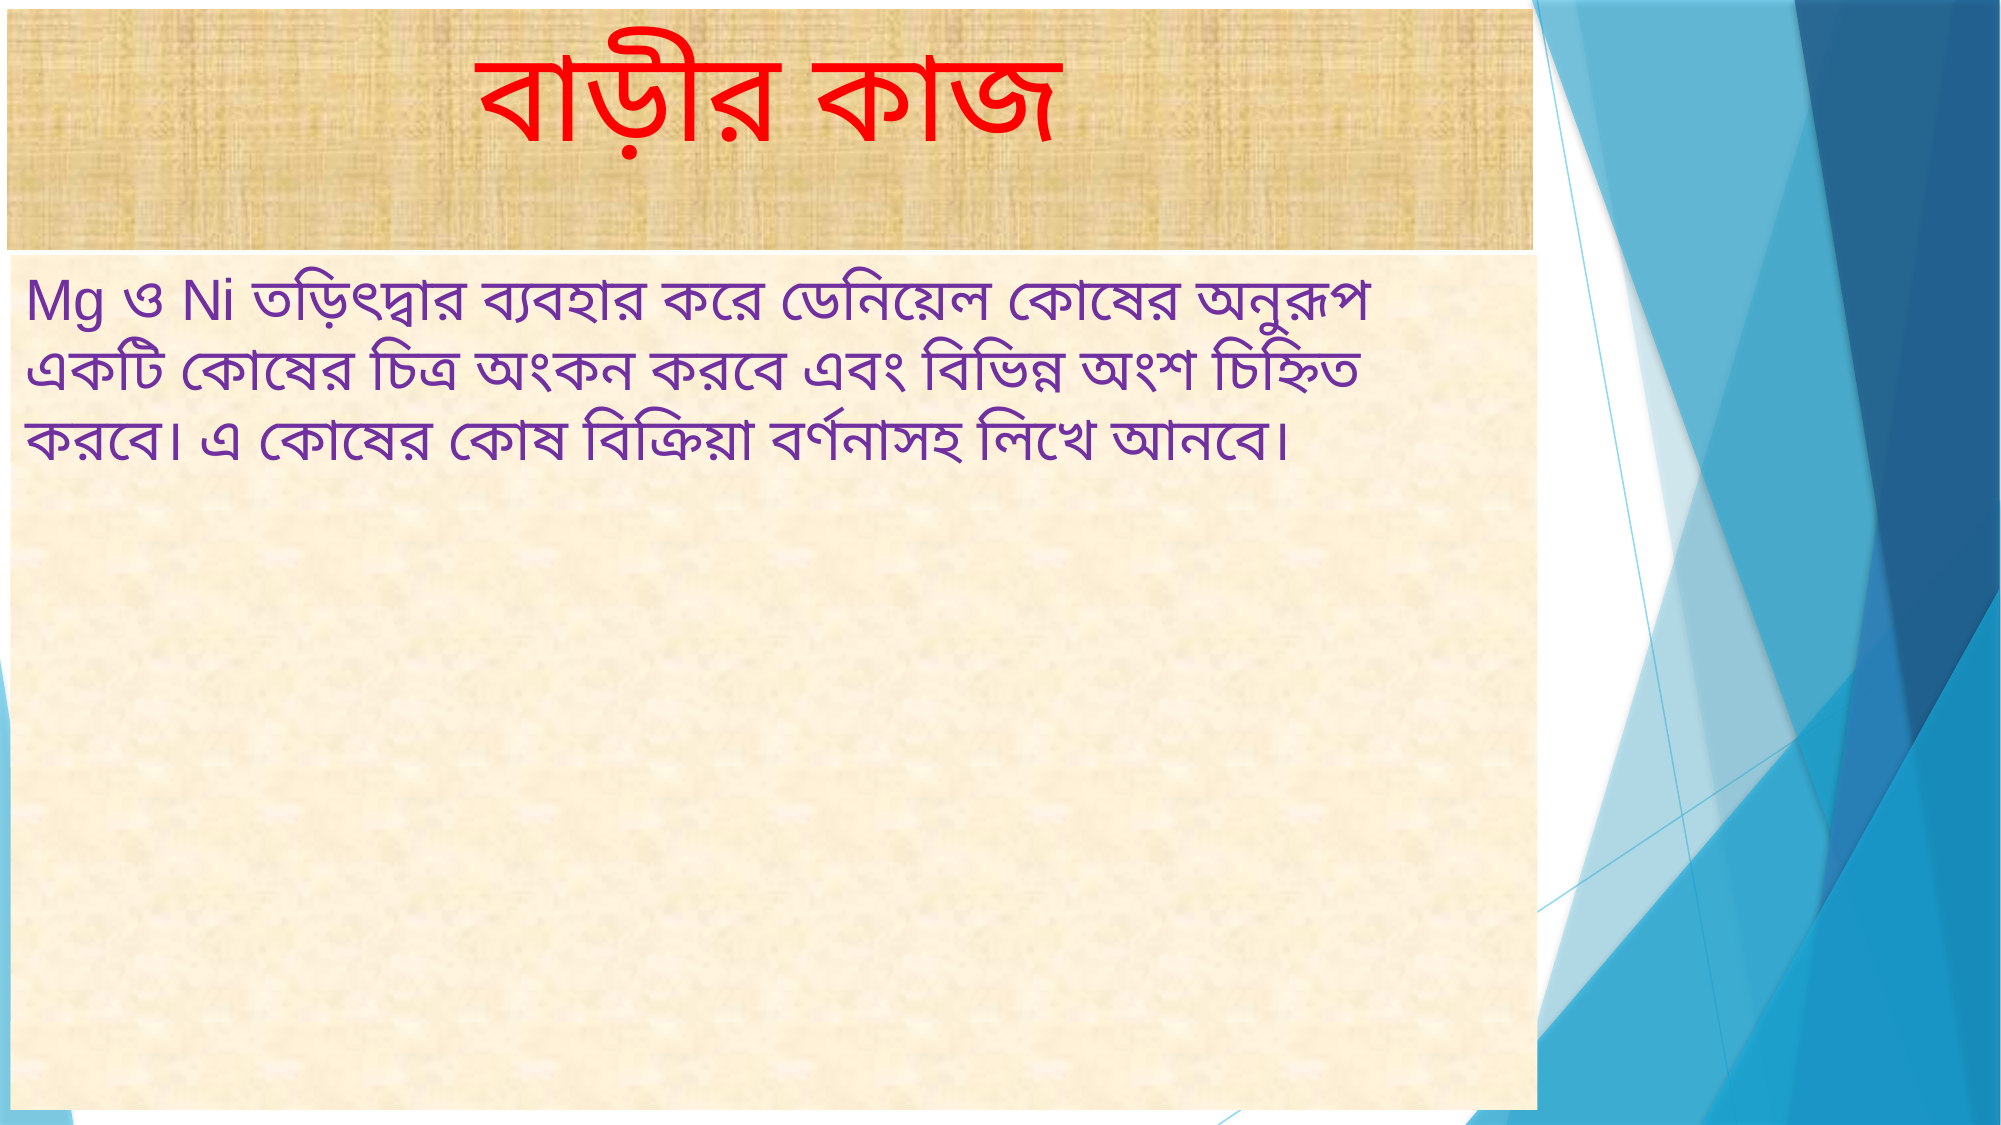

বাড়ীর কাজ
Mg ও Ni তড়িৎদ্বার ব্যবহার করে ডেনিয়েল কোষের অনুরূপ একটি কোষের চিত্র অংকন করবে এবং বিভিন্ন অংশ চিহ্নিত করবে। এ কোষের কোষ বিক্রিয়া বর্ণনাসহ লিখে আনবে।